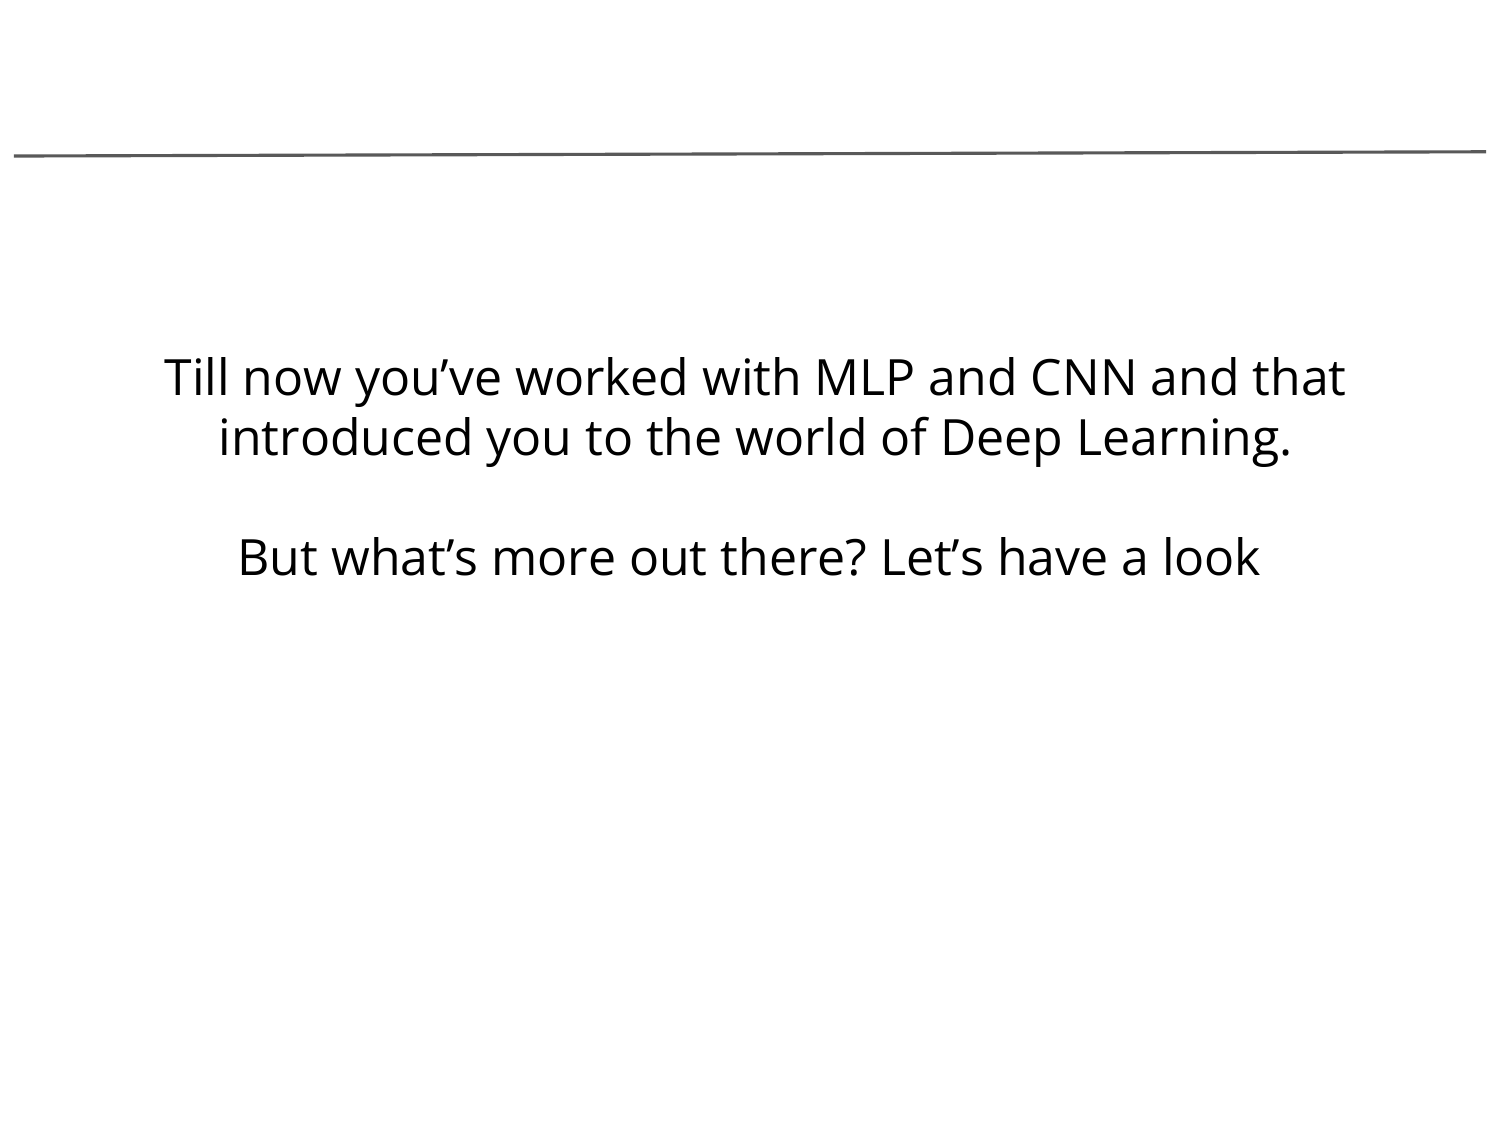

Till now you’ve worked with MLP and CNN and that introduced you to the world of Deep Learning.

But what’s more out there? Let’s have a look